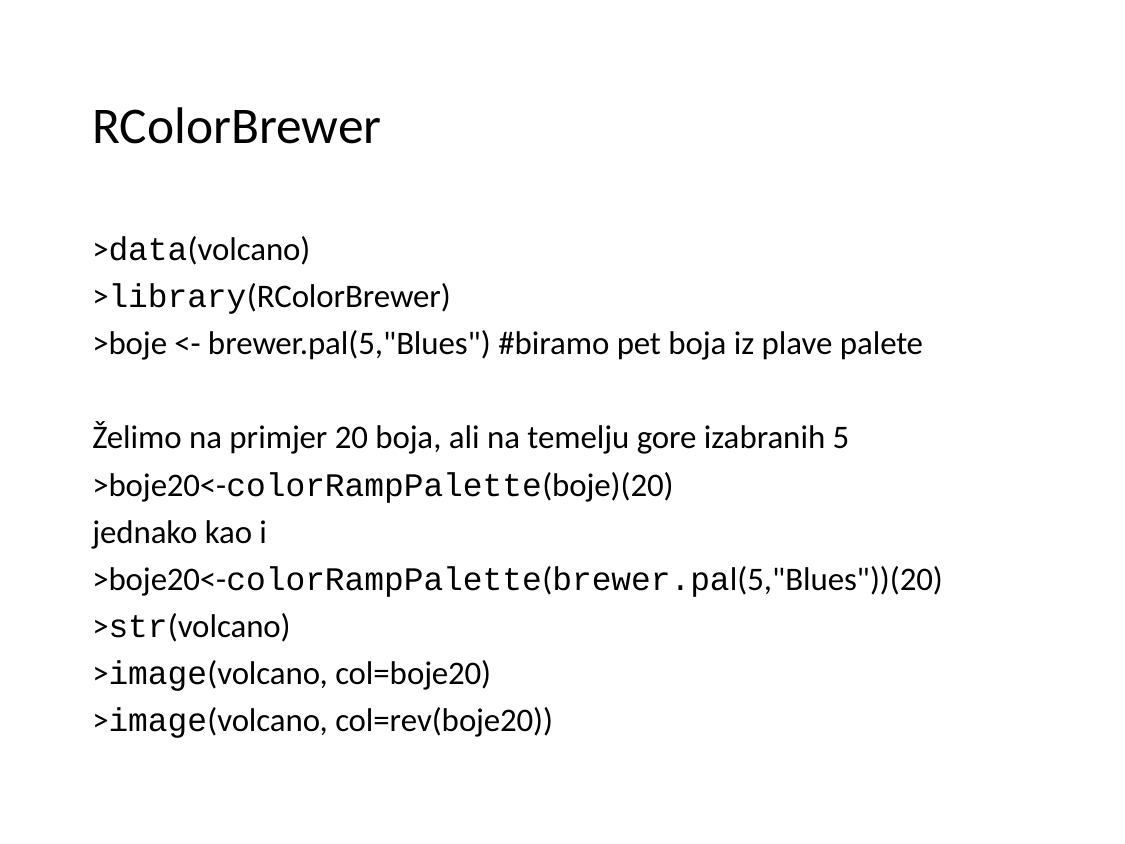

# RColorBrewer
>data(volcano)
>library(RColorBrewer)
>boje <- brewer.pal(5,"Blues") #biramo pet boja iz plave palete

Želimo na primjer 20 boja, ali na temelju gore izabranih 5
>boje20<-colorRampPalette(boje)(20)
jednako kao i
>boje20<-colorRampPalette(brewer.pal(5,"Blues"))(20)
>str(volcano)
>image(volcano, col=boje20)
>image(volcano, col=rev(boje20))